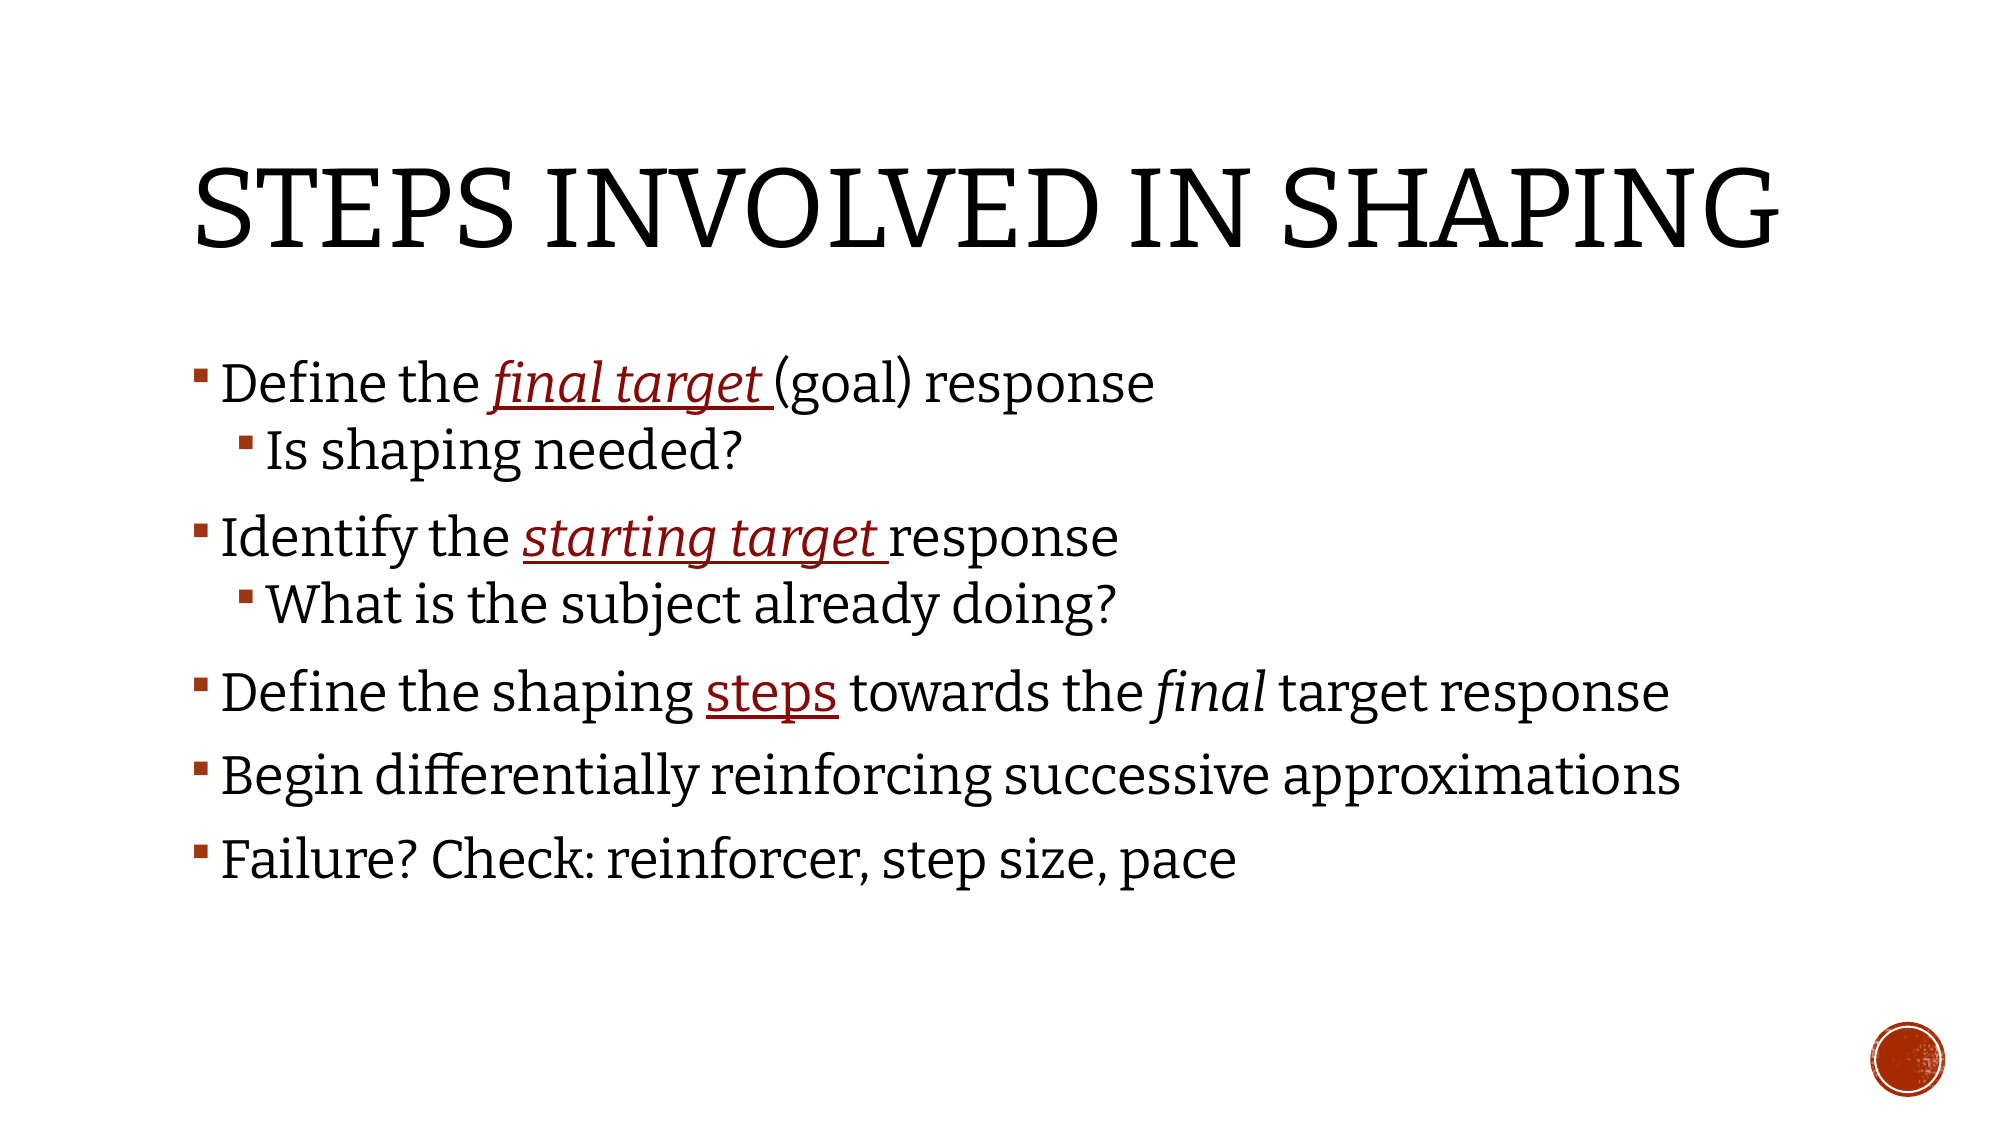

# Steps involved in Shaping
Define the final target (goal) response
Is shaping needed?
Identify the starting target response
What is the subject already doing?
Define the shaping steps towards the final target response
Begin differentially reinforcing successive approximations
Failure? Check: reinforcer, step size, pace